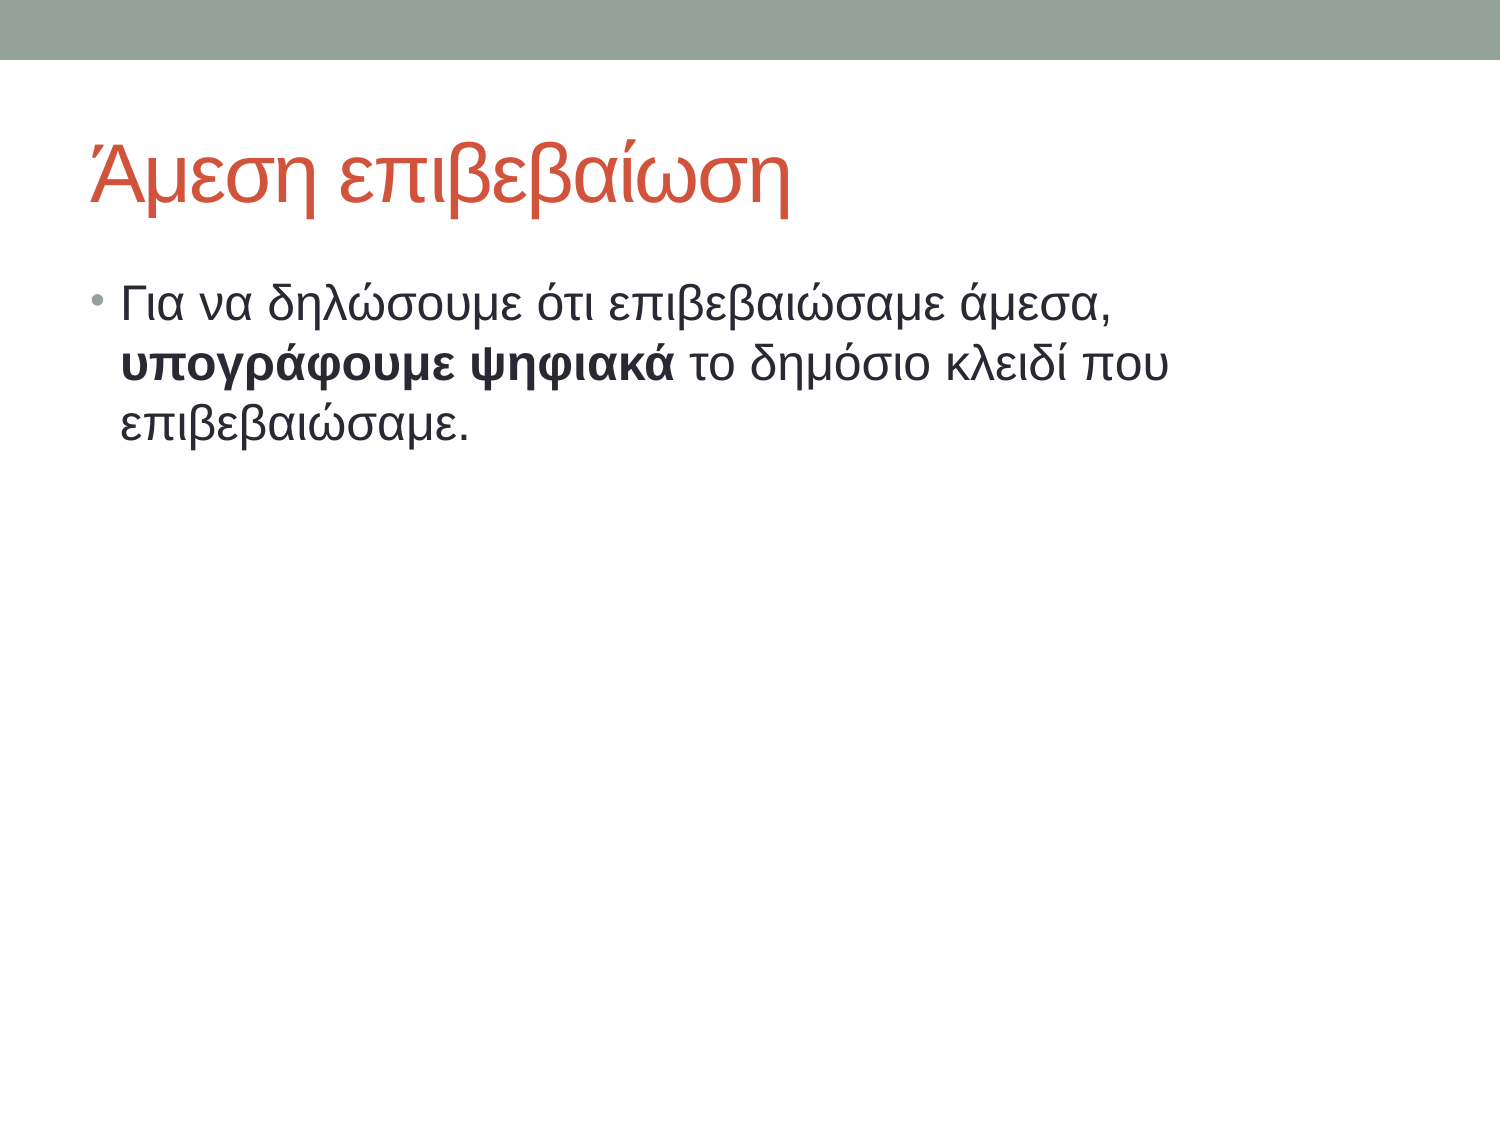

# Άμεση επιβεβαίωση
Για να δηλώσουμε ότι επιβεβαιώσαμε άμεσα, υπογράφουμε ψηφιακά το δημόσιο κλειδί που επιβεβαιώσαμε.